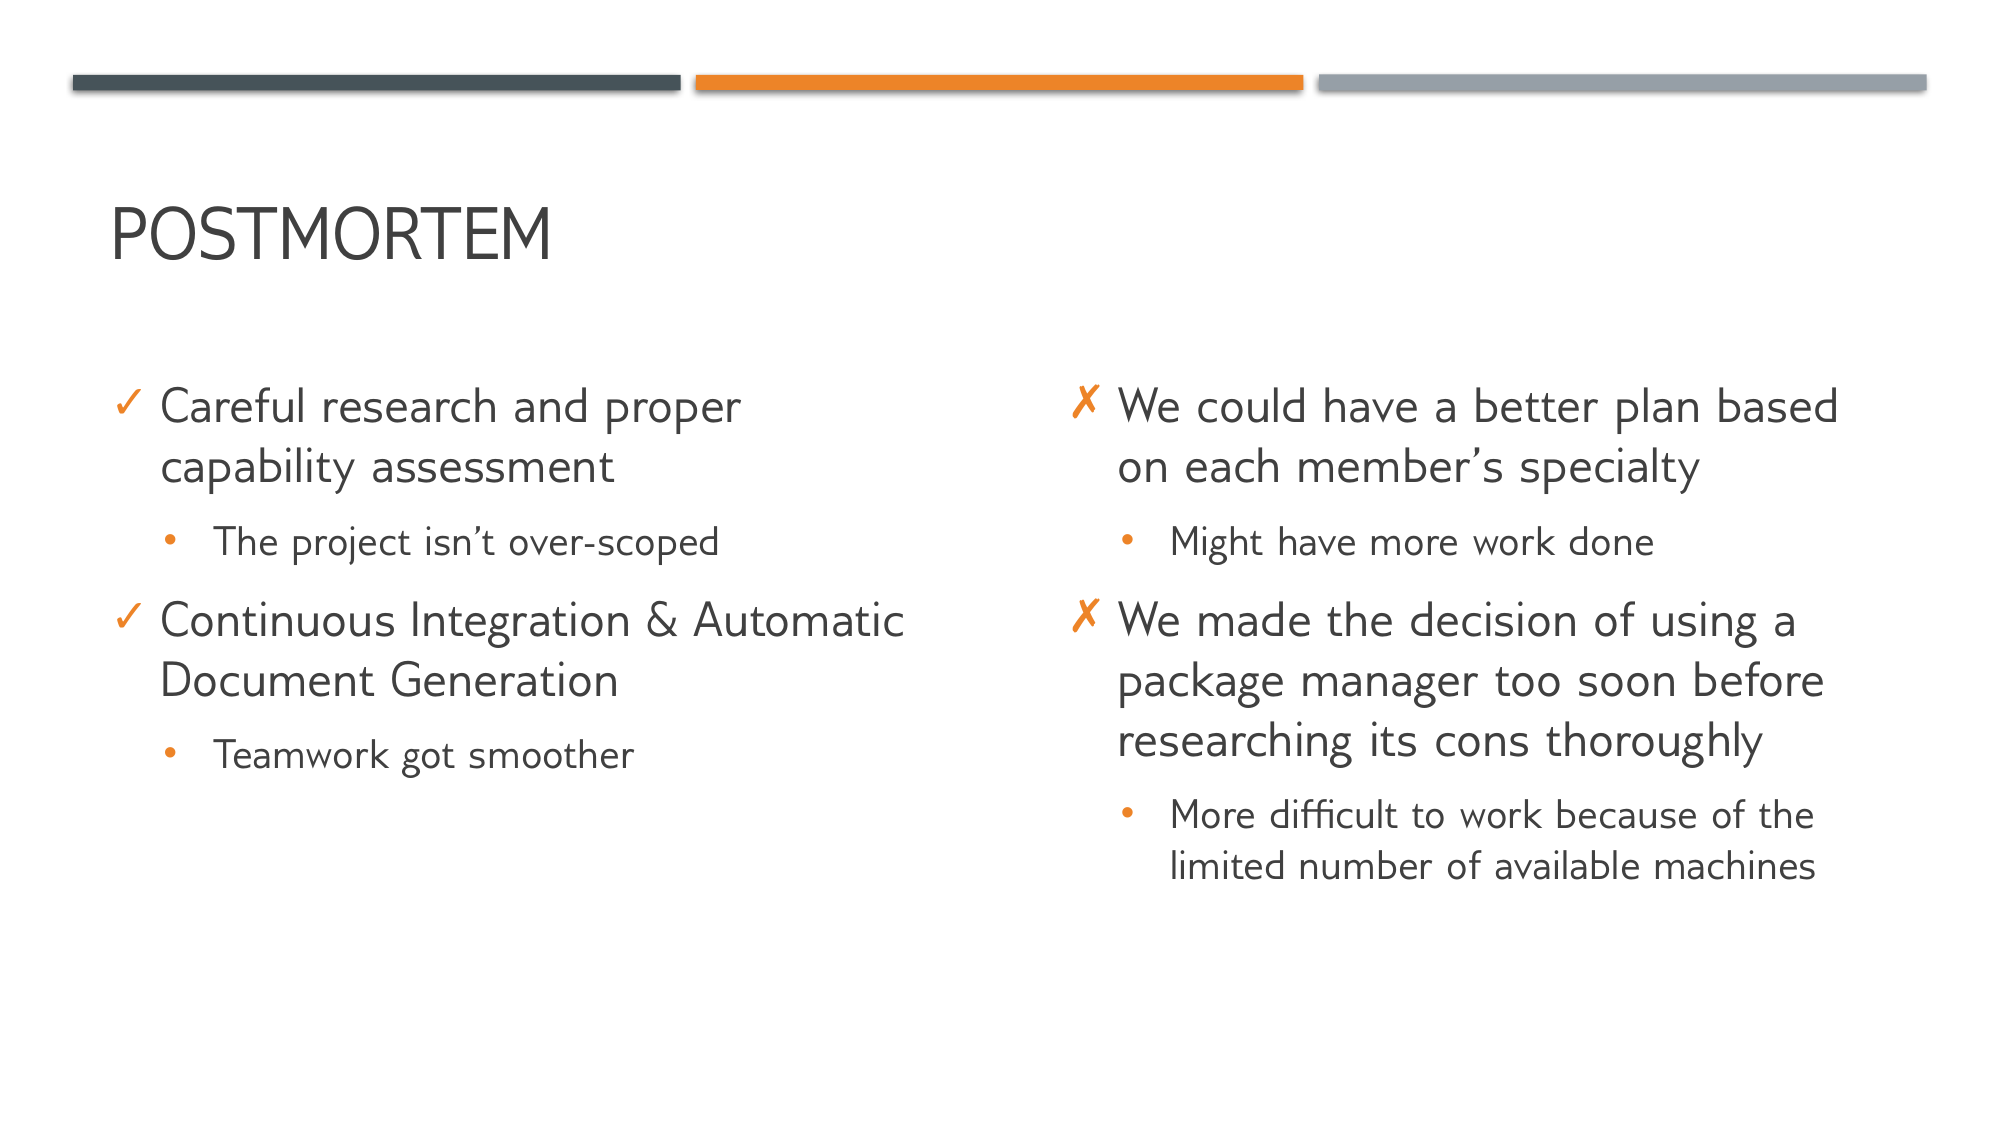

# Postmortem
Careful research and proper capability assessment
The project isn’t over-scoped
Continuous Integration & Automatic Document Generation
Teamwork got smoother

We could have a better plan based on each member’s specialty
Might have more work done
We made the decision of using a package manager too soon before researching its cons thoroughly
More difficult to work because of the limited number of available machines